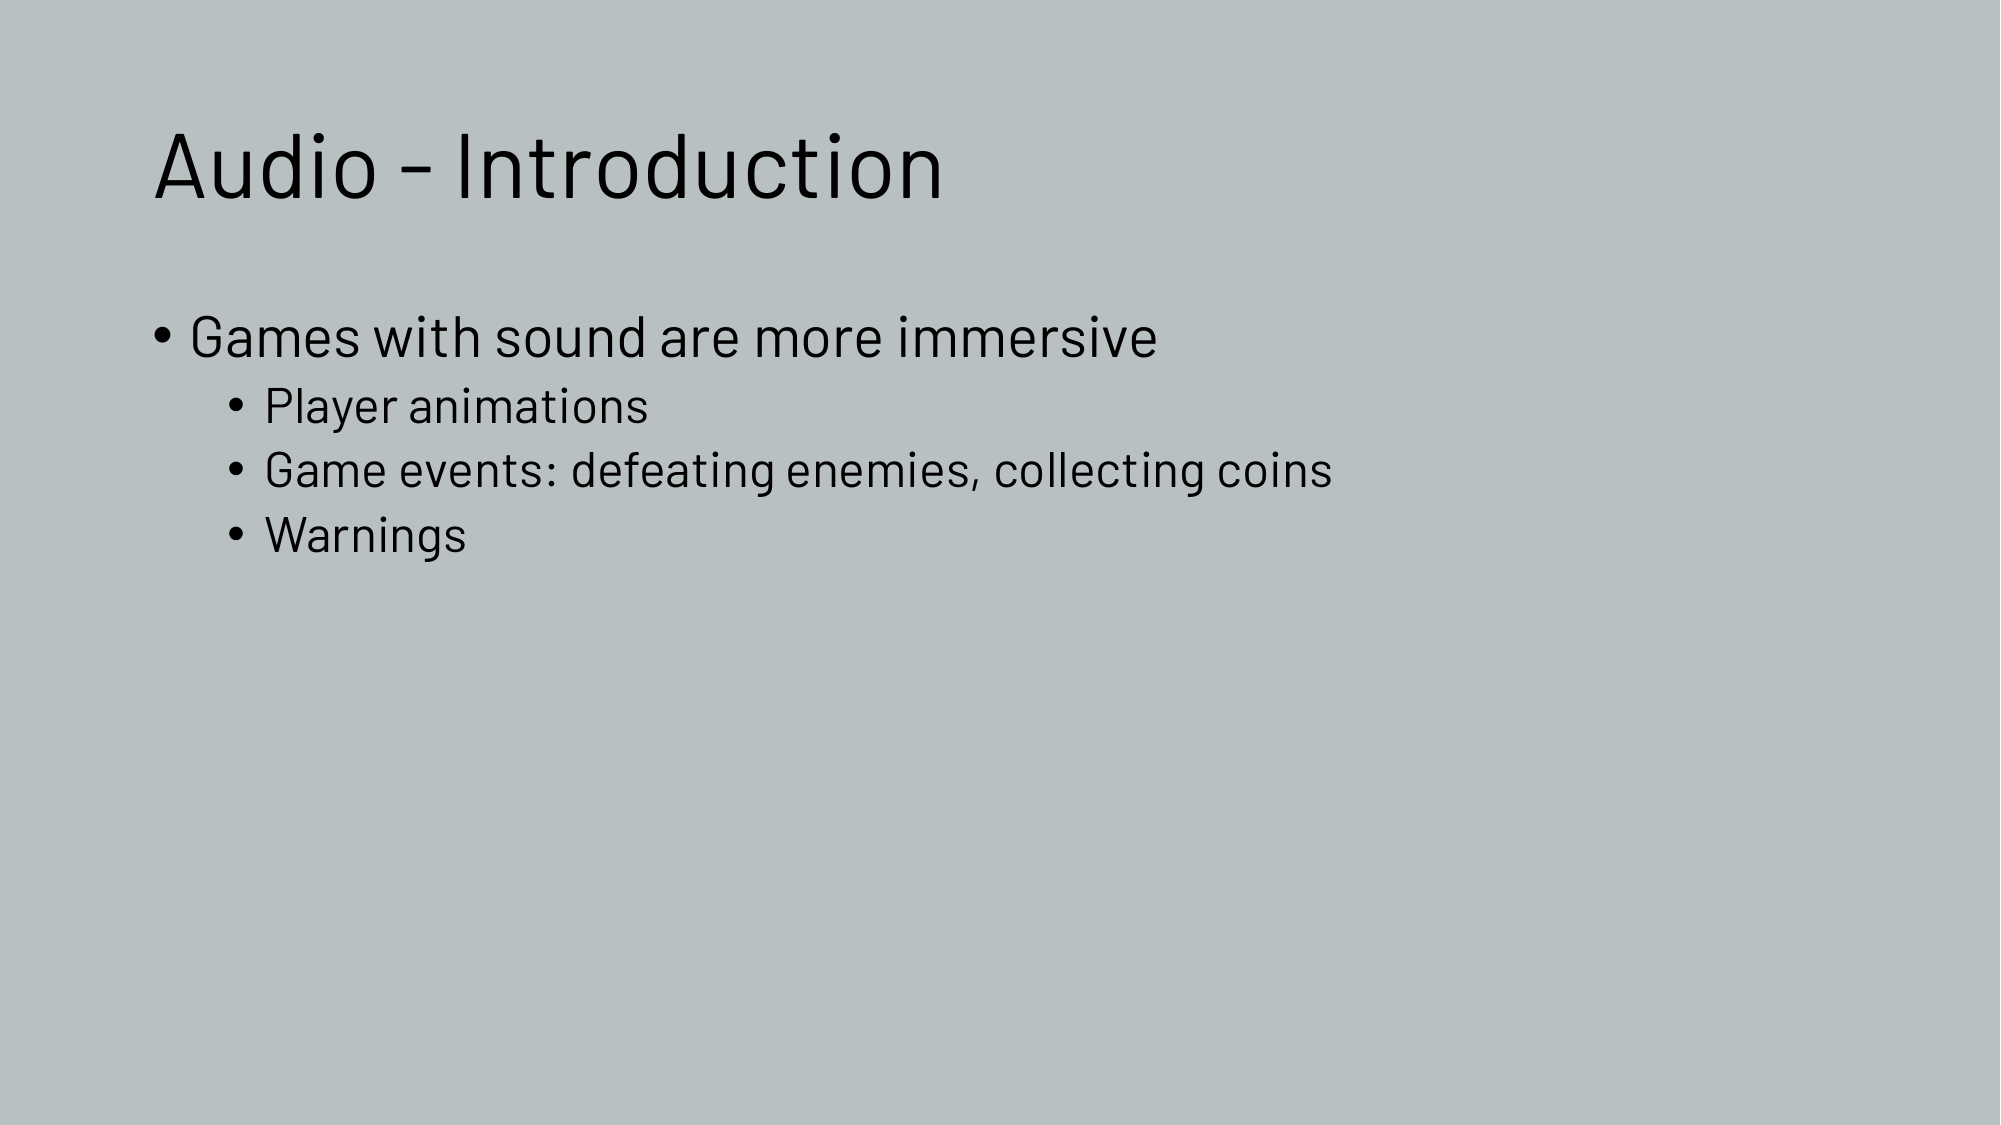

# Audio - Introduction
Games with sound are more immersive
Player animations
Game events: defeating enemies, collecting coins
Warnings